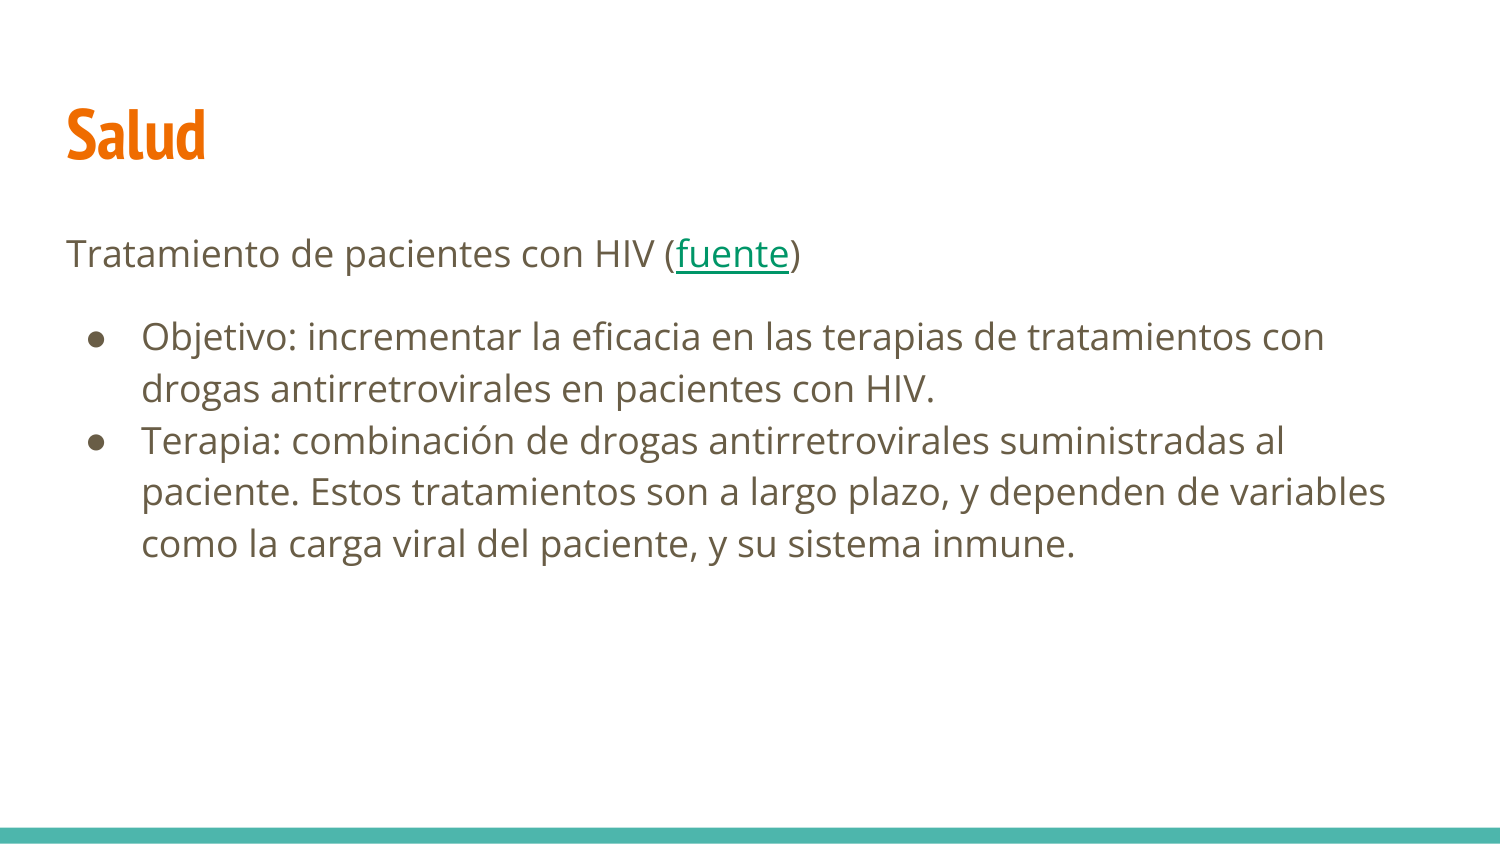

# Salud
Tratamiento de pacientes con HIV (fuente)
Objetivo: incrementar la eficacia en las terapias de tratamientos con drogas antirretrovirales en pacientes con HIV.
Terapia: combinación de drogas antirretrovirales suministradas al paciente. Estos tratamientos son a largo plazo, y dependen de variables como la carga viral del paciente, y su sistema inmune.